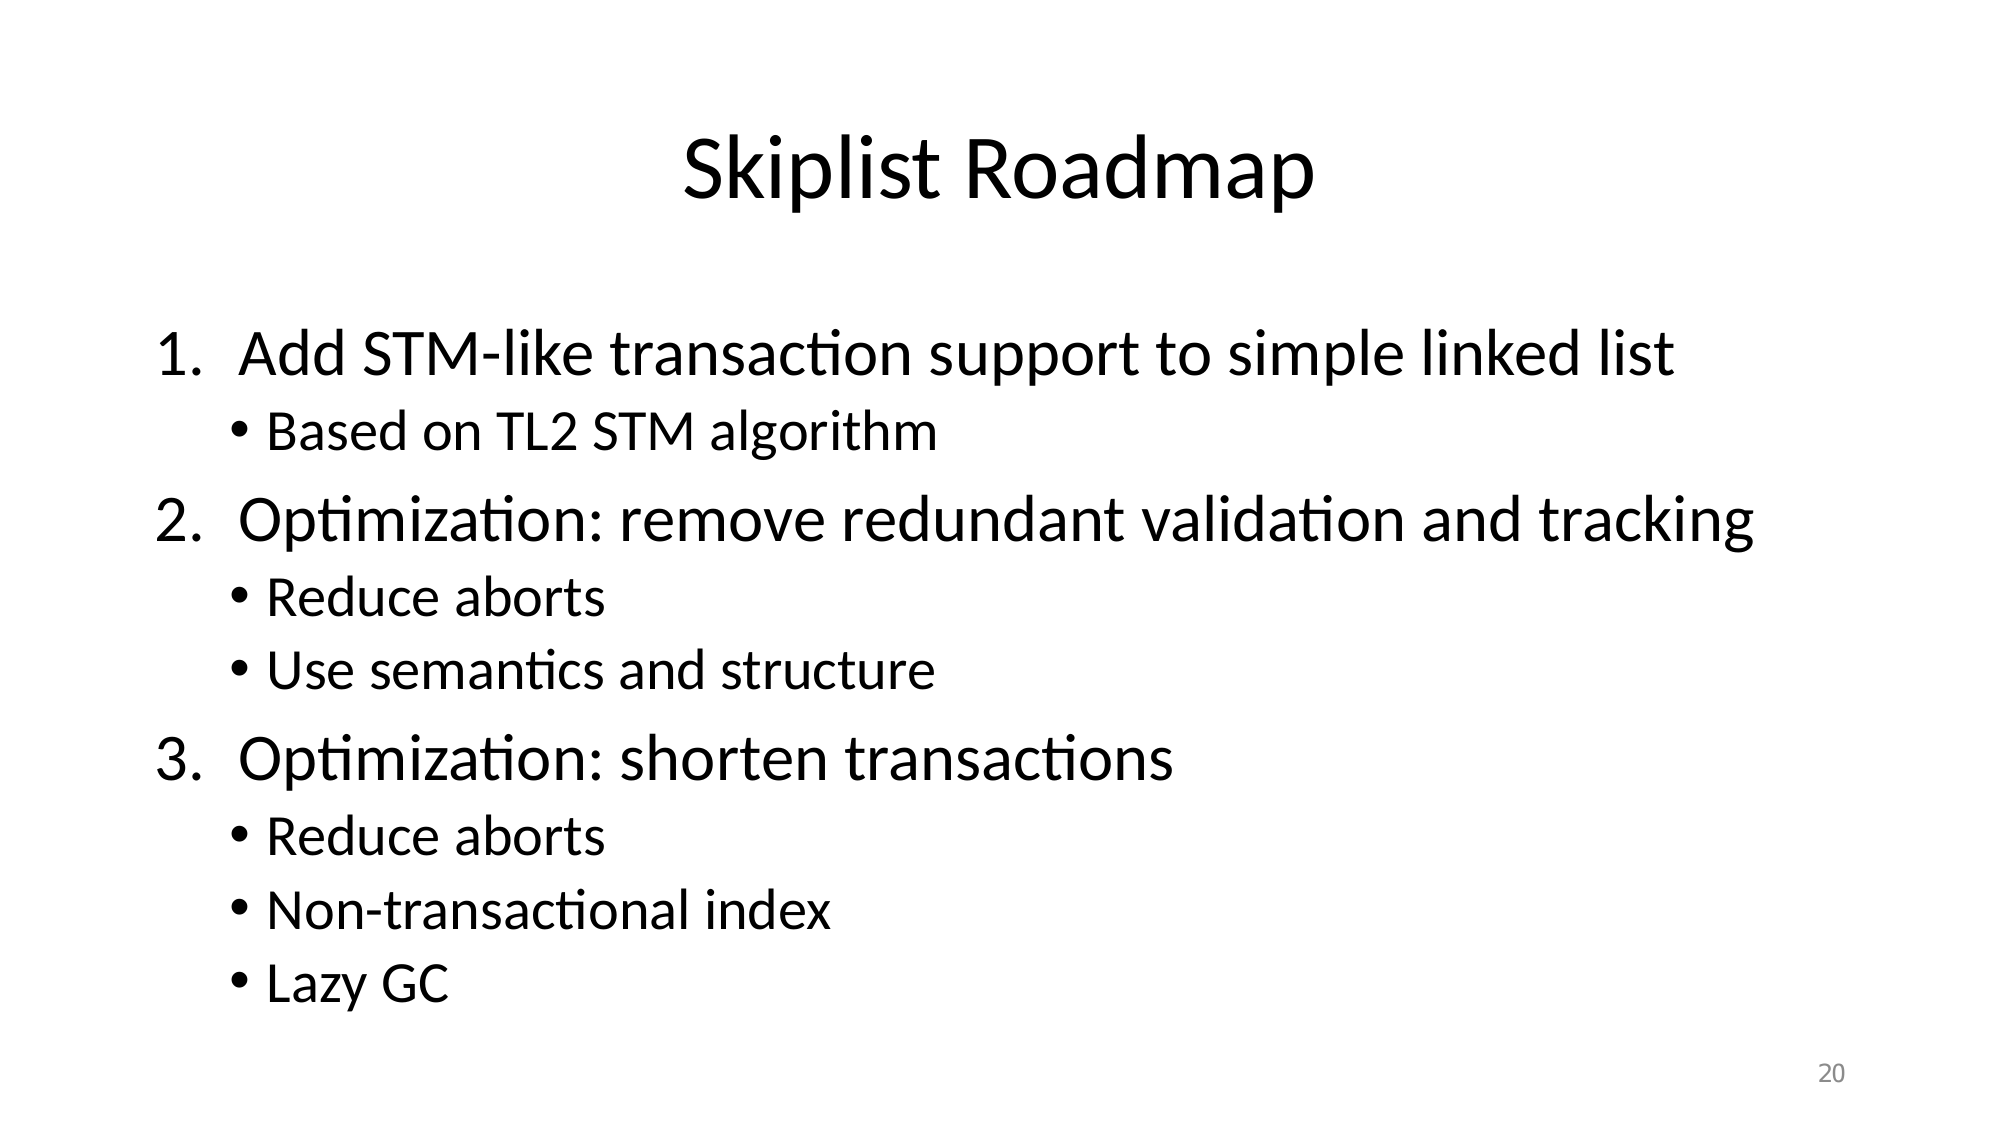

# Skiplist Roadmap
Add STM-like transaction support to simple linked list
Based on TL2 STM algorithm
Optimization: remove redundant validation and tracking
Reduce aborts
Use semantics and structure
Optimization: shorten transactions
Reduce aborts
Non-transactional index
Lazy GC

20